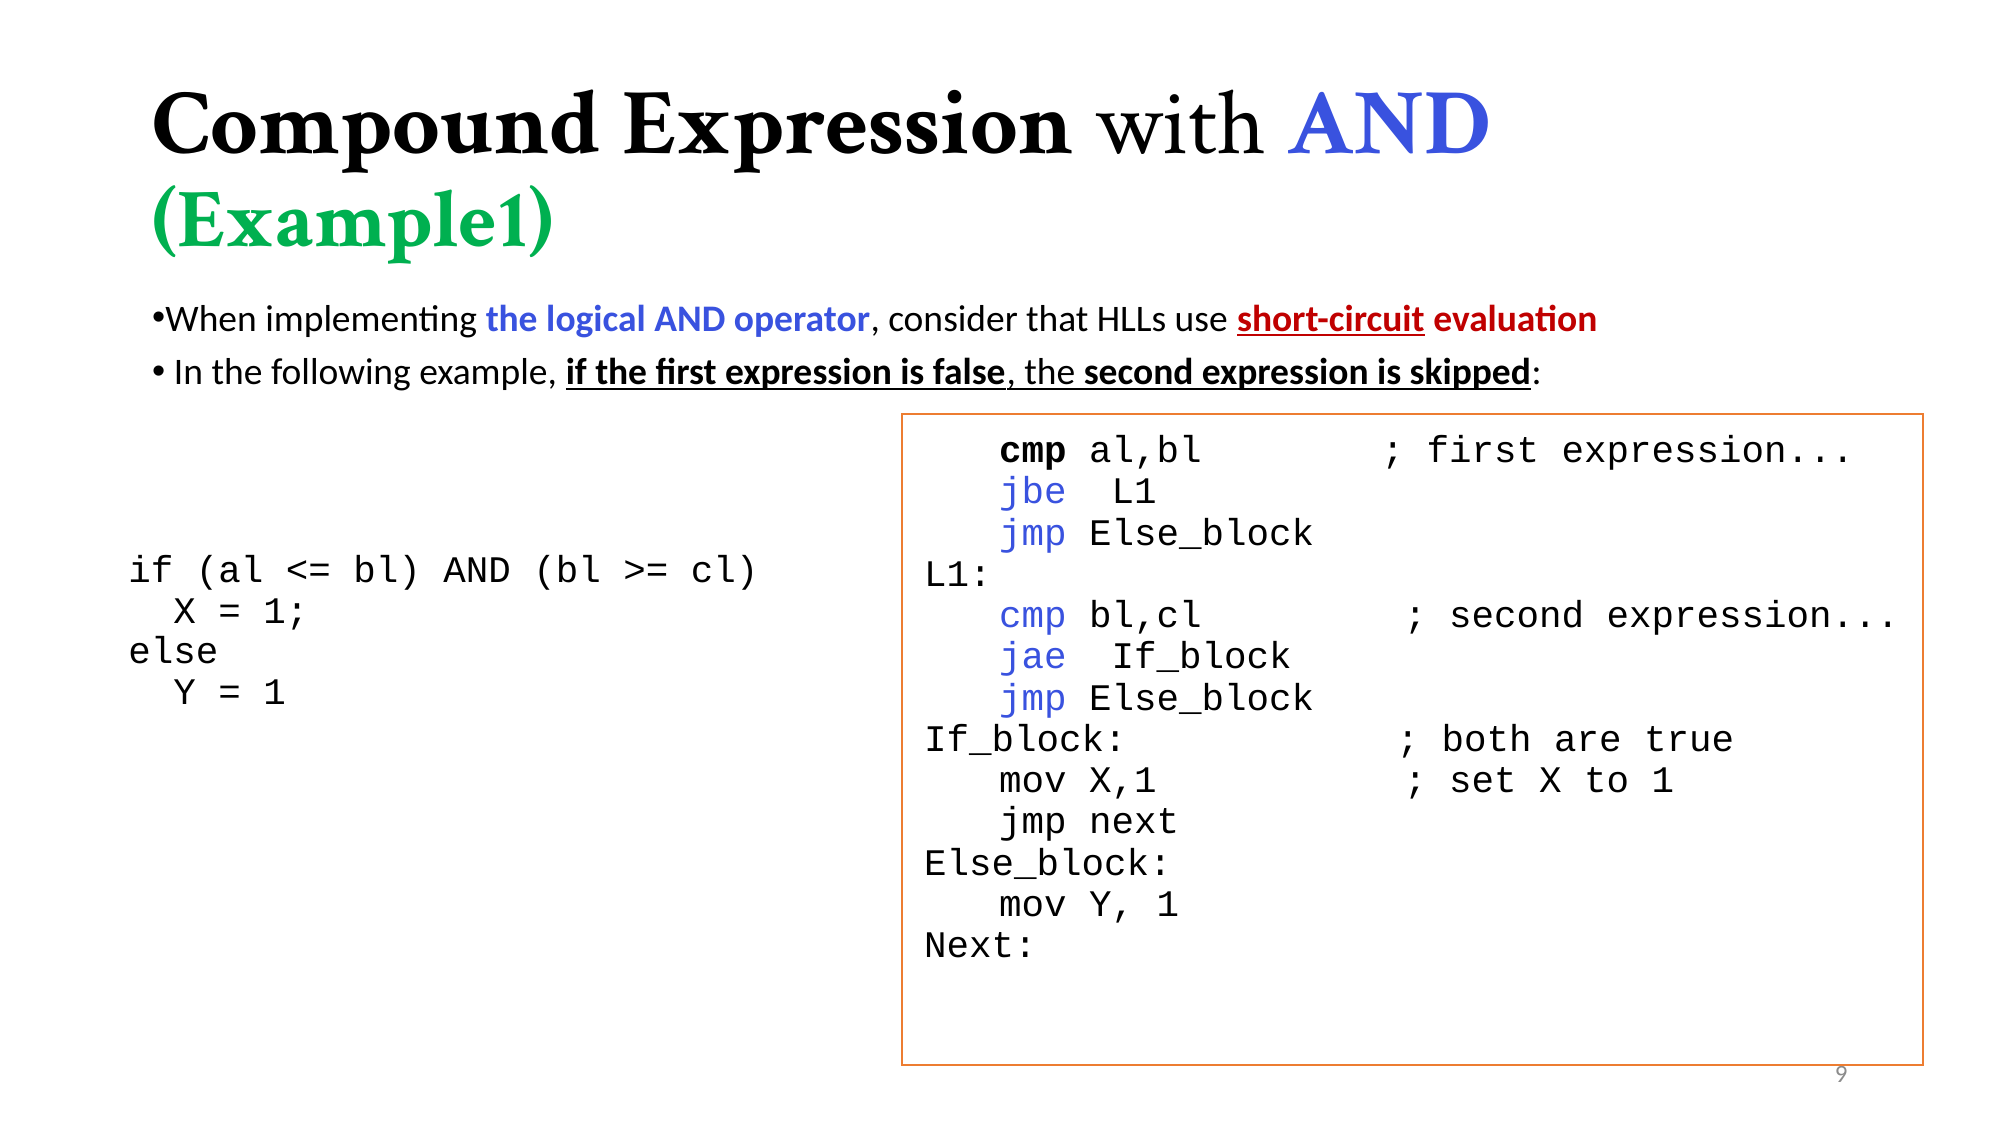

# Compound Expression with AND  (Example1)
When implementing the logical AND operator, consider that HLLs use short-circuit evaluation
 In the following example, if the first expression is false, the second expression is skipped:
	cmp al,bl        ; first expression...
	jbe  L1
	jmp Else_block
L1:
	cmp bl,cl         ; second expression...
	jae  If_block
	jmp Else_block
If_block:            ; both are true
	mov X,1           ; set X to 1
	jmp next
Else_block:
	mov Y, 1
Next:
if (al <= bl) AND (bl >= cl)
  X = 1;
else
  Y = 1
9